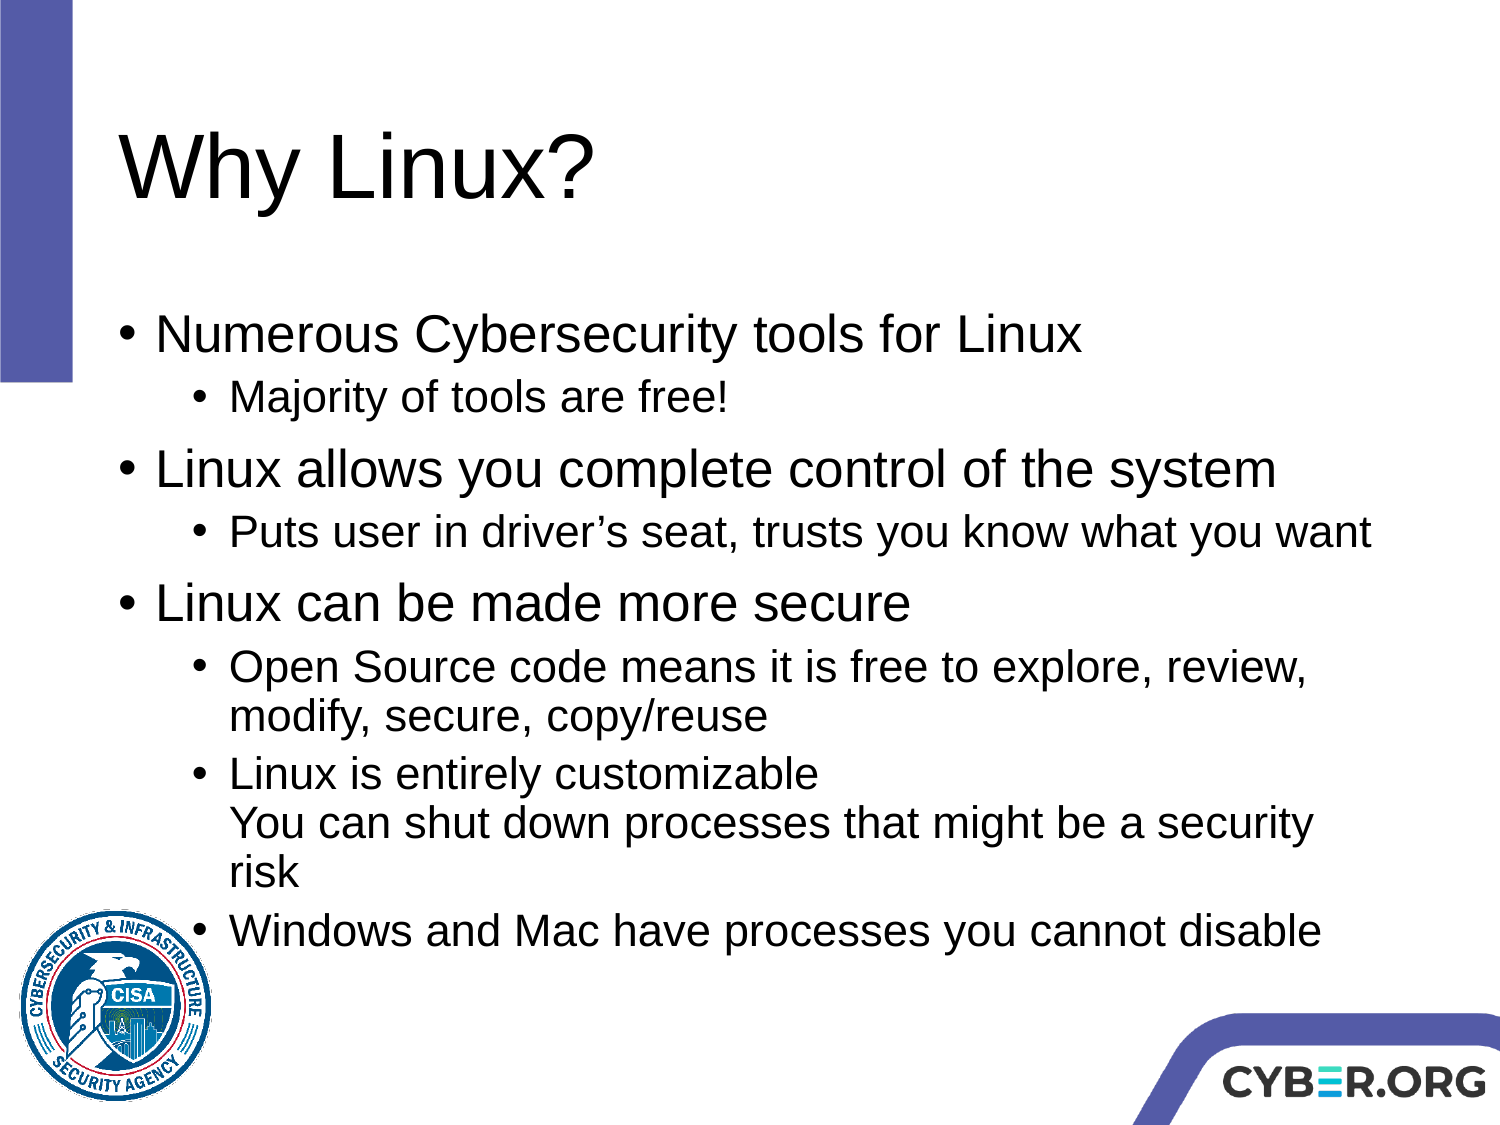

# Why Linux?
Numerous Cybersecurity tools for Linux
Majority of tools are free!
Linux allows you complete control of the system
Puts user in driver’s seat, trusts you know what you want
Linux can be made more secure
Open Source code means it is free to explore, review, modify, secure, copy/reuse
Linux is entirely customizable
You can shut down processes that might be a security risk
Windows and Mac have processes you cannot disable